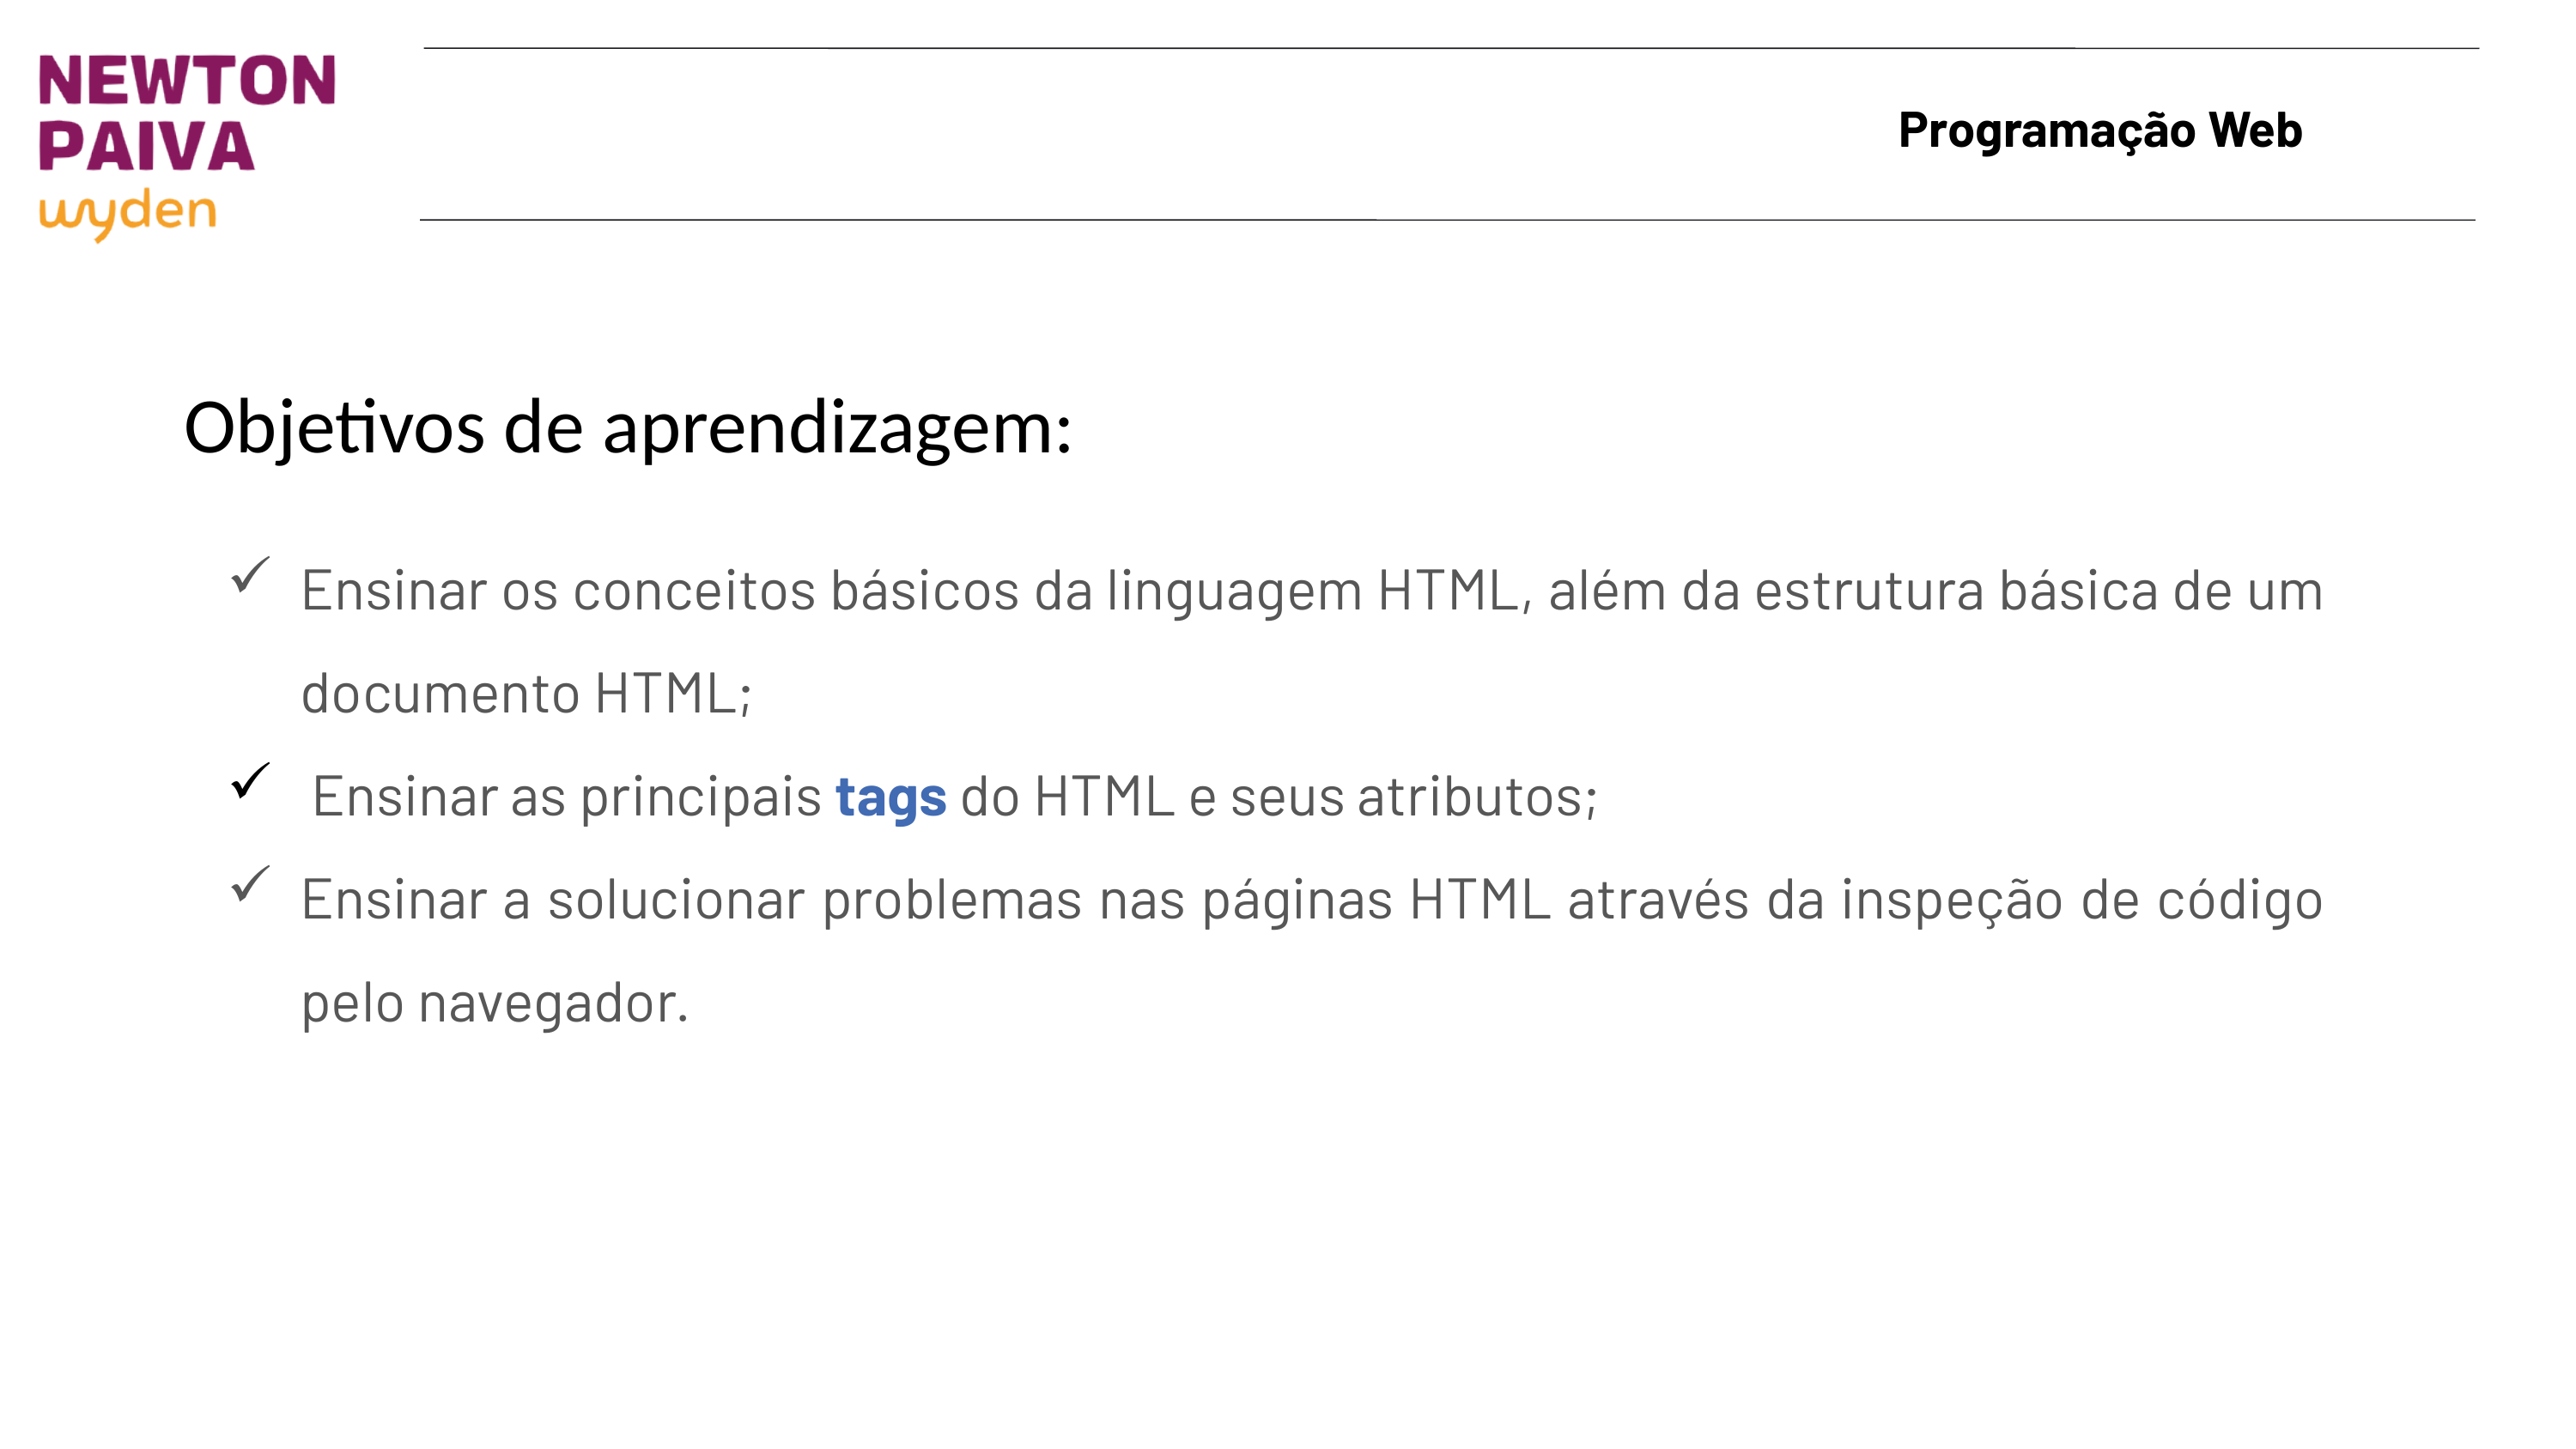

Objetivos de aprendizagem:
Ensinar os conceitos básicos da linguagem HTML, além da estrutura básica de um documento HTML;
 Ensinar as principais tags do HTML e seus atributos;
Ensinar a solucionar problemas nas páginas HTML através da inspeção de código pelo navegador.